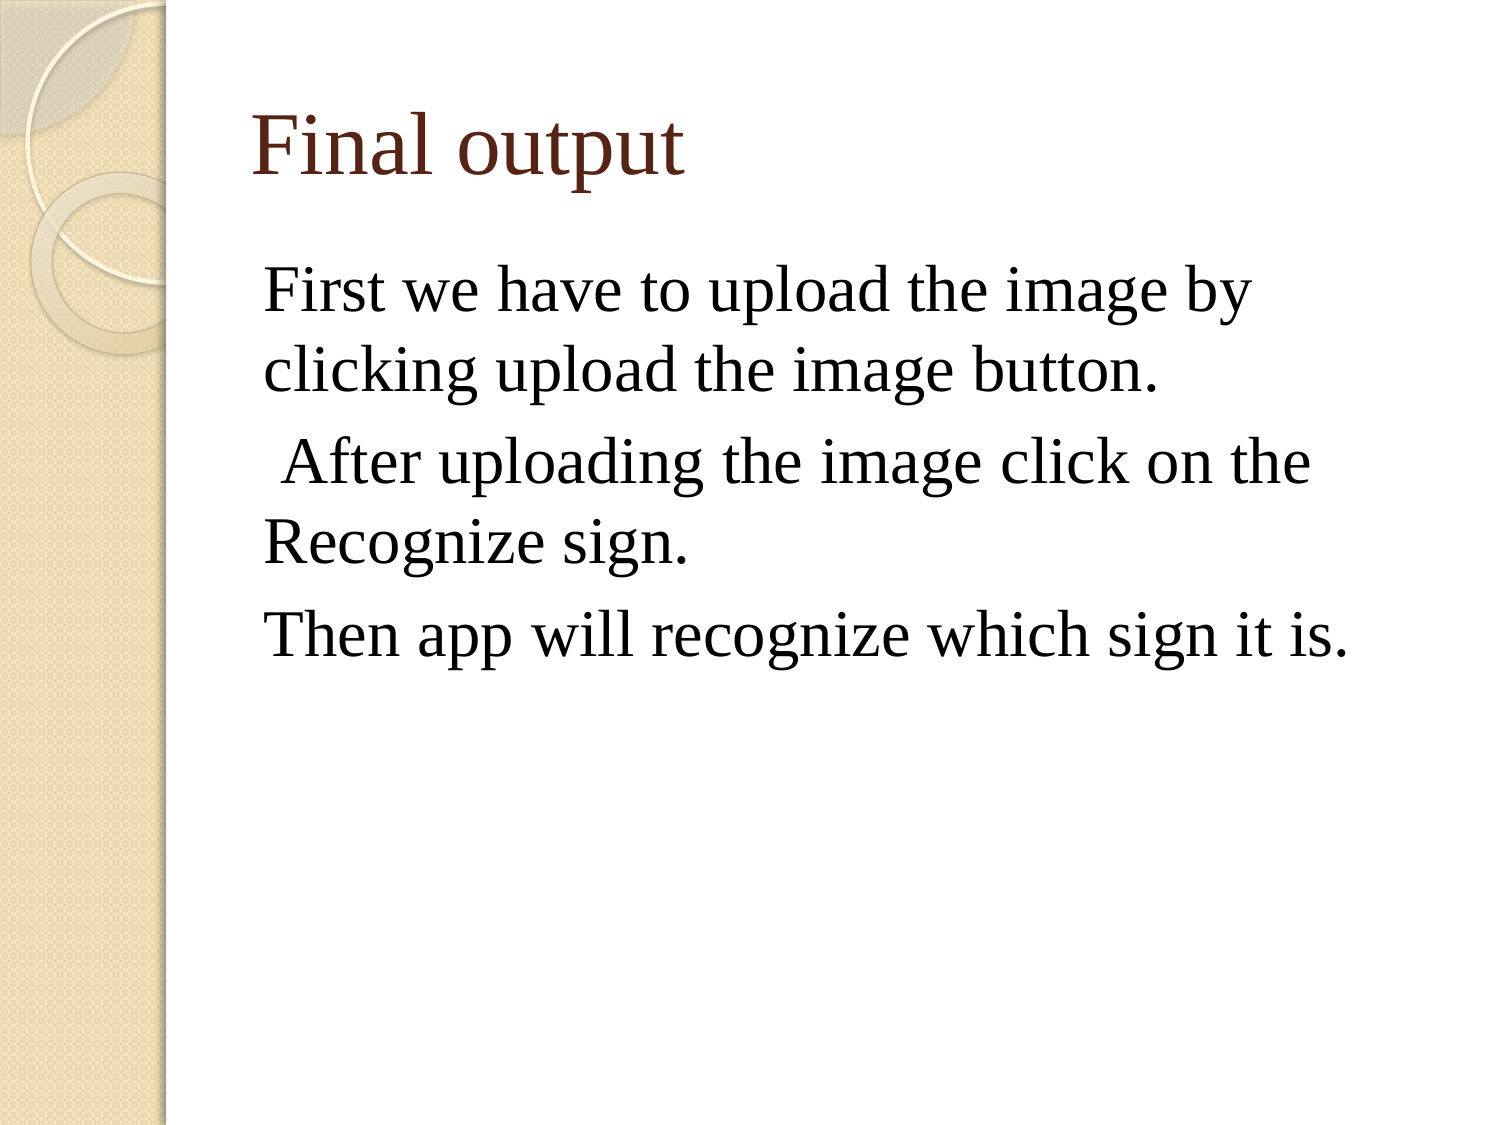

# Final output
First we have to upload the image by clicking upload the image button.
 After uploading the image click on the Recognize sign.
Then app will recognize which sign it is.